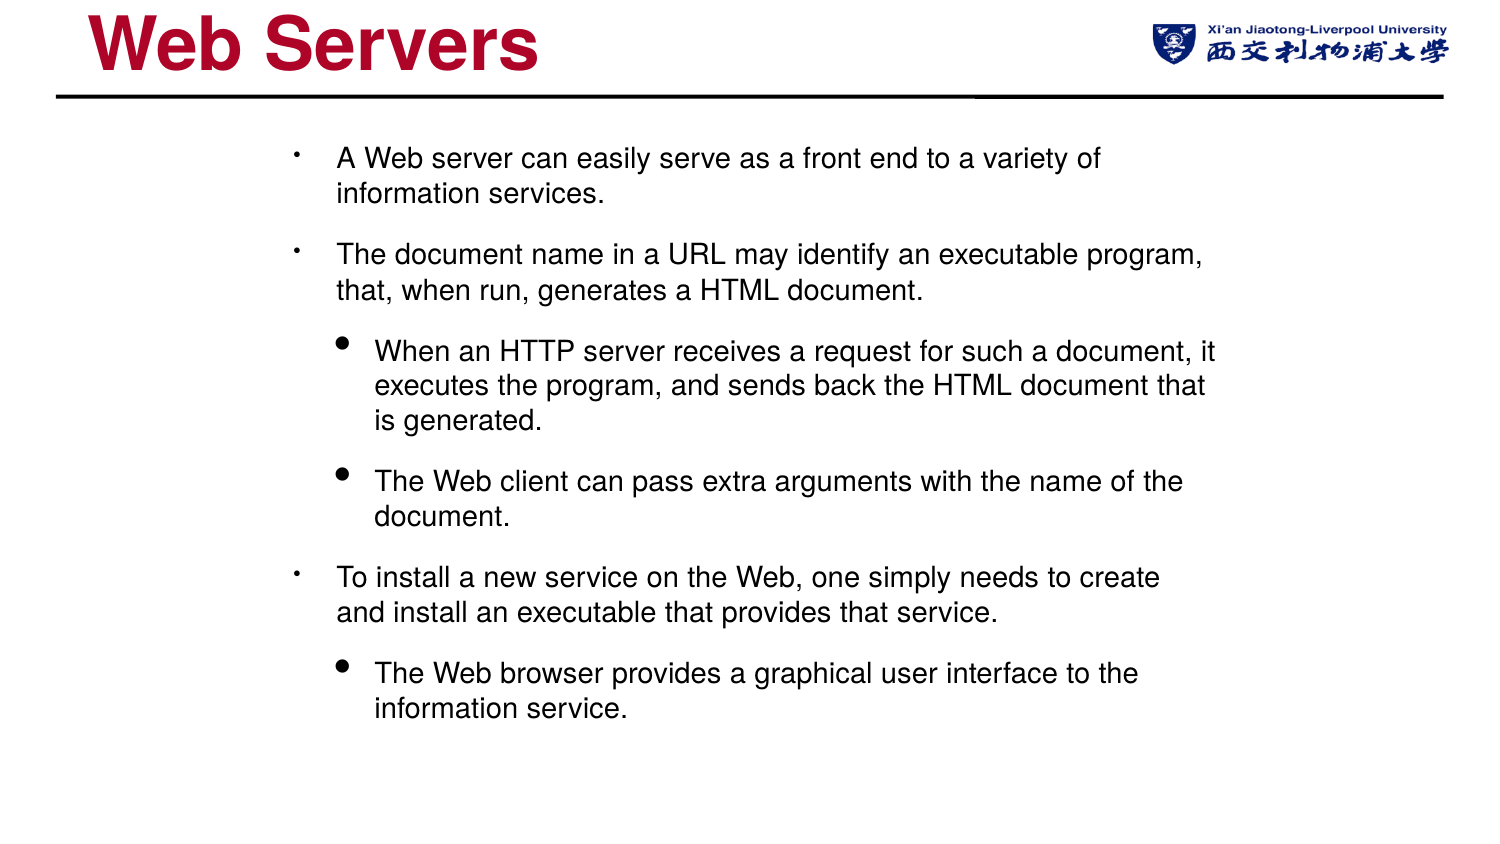

# Web Servers
A Web server can easily serve as a front end to a variety of information services.
The document name in a URL may identify an executable program, that, when run, generates a HTML document.
When an HTTP server receives a request for such a document, it executes the program, and sends back the HTML document that is generated.
The Web client can pass extra arguments with the name of the document.
To install a new service on the Web, one simply needs to create and install an executable that provides that service.
The Web browser provides a graphical user interface to the information service.